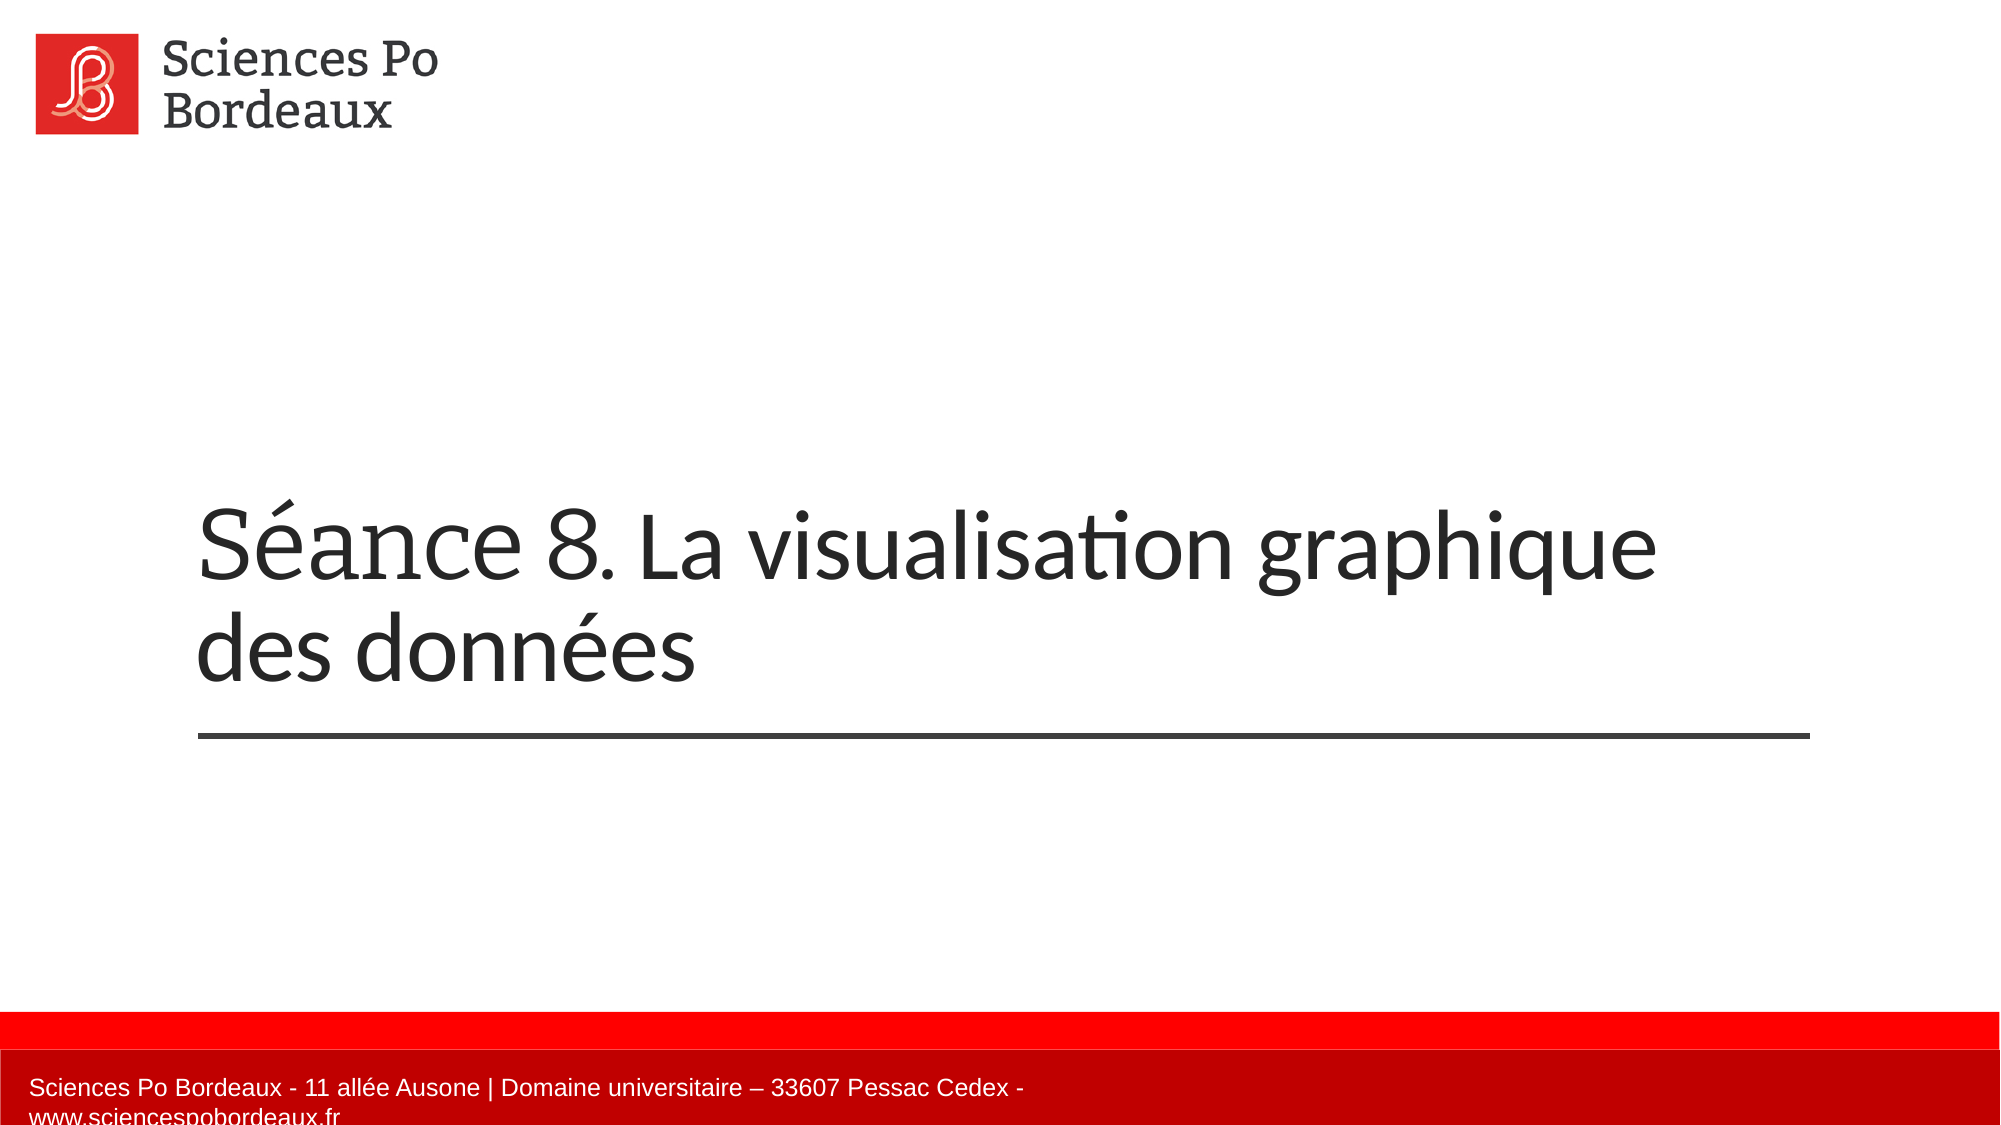

# Séance 8. La visualisation graphique des données